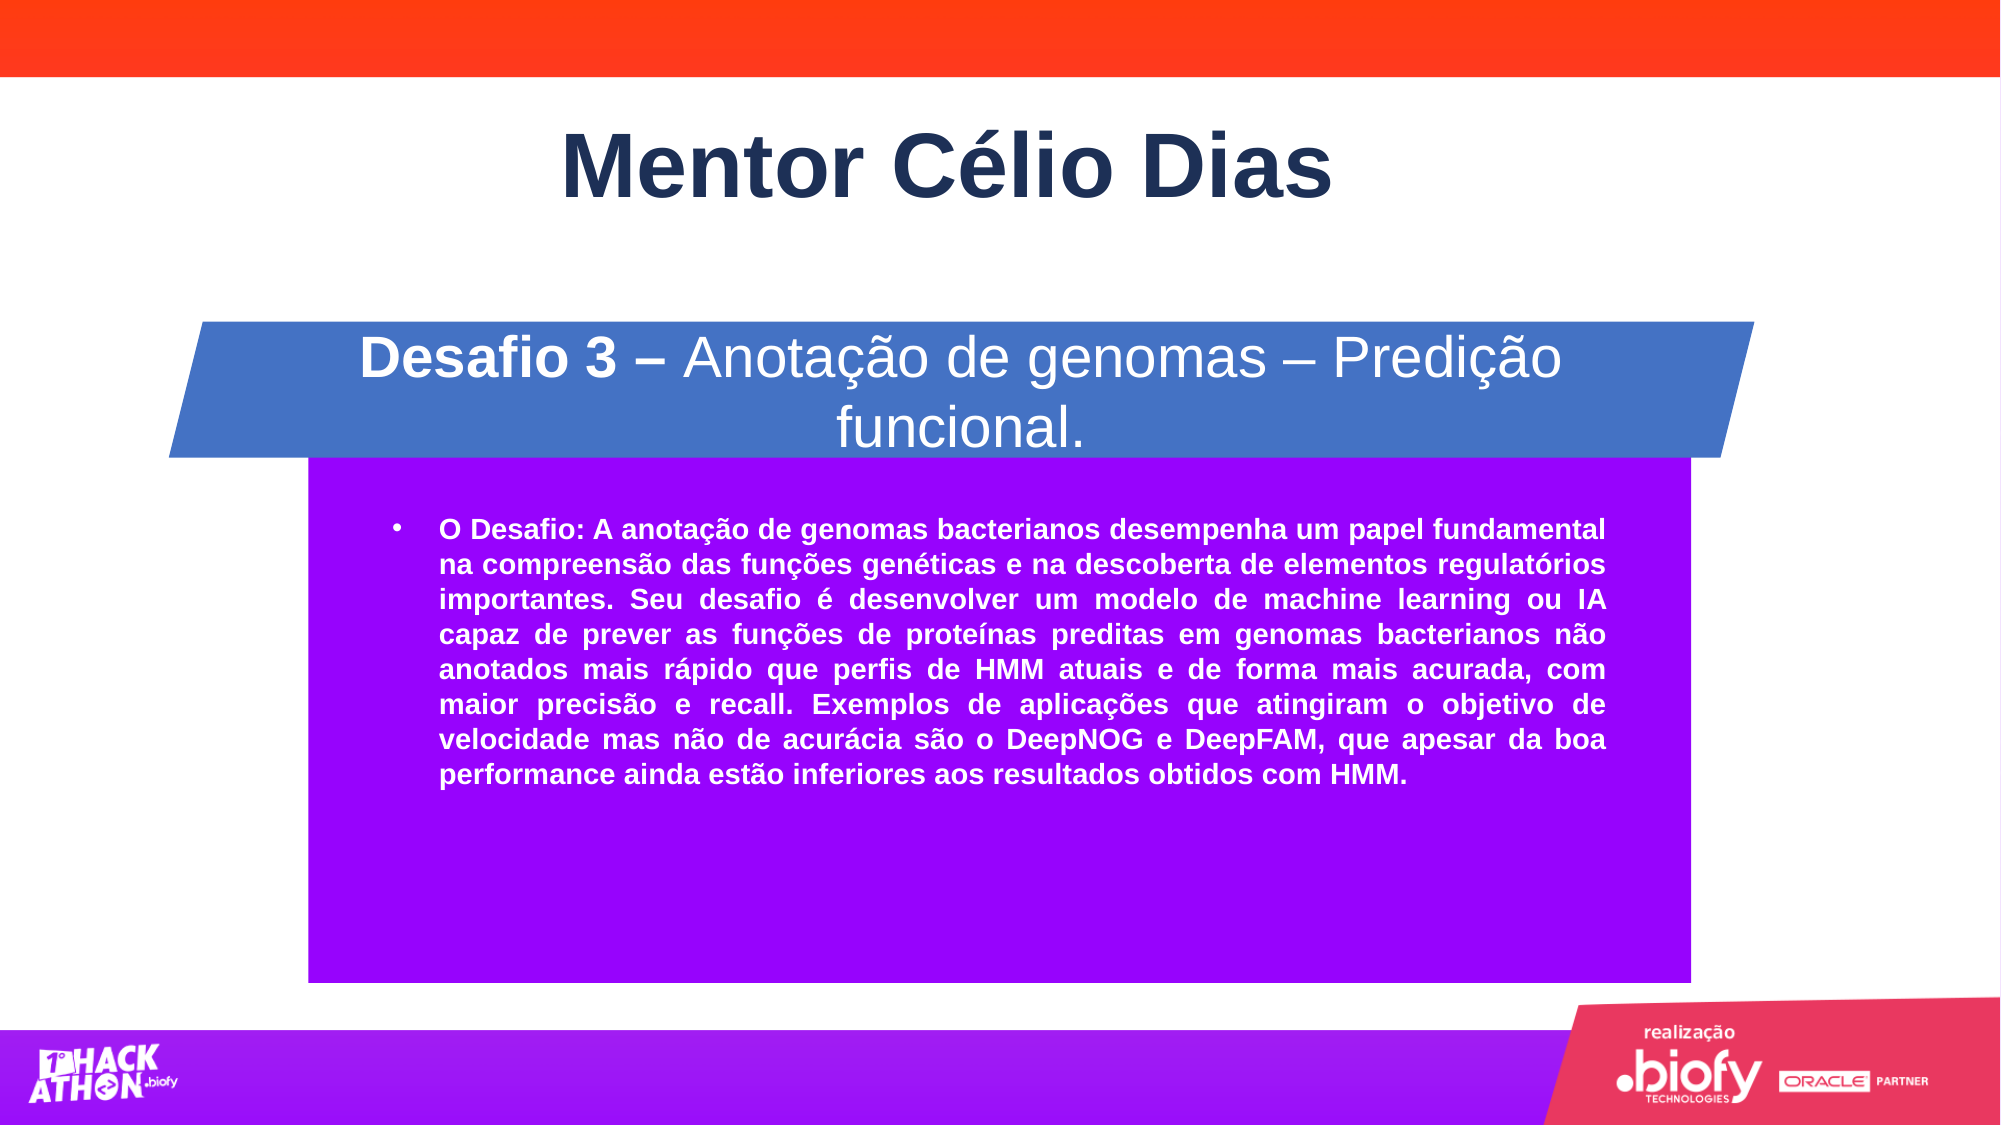

Mentor Célio Dias
Desafio 3 – Anotação de genomas – Predição funcional.

O Desafio: A anotação de genomas bacterianos desempenha um papel fundamental na compreensão das funções genéticas e na descoberta de elementos regulatórios importantes. Seu desafio é desenvolver um modelo de machine learning ou IA capaz de prever as funções de proteínas preditas em genomas bacterianos não anotados mais rápido que perfis de HMM atuais e de forma mais acurada, com maior precisão e recall. Exemplos de aplicações que atingiram o objetivo de velocidade mas não de acurácia são o DeepNOG e DeepFAM, que apesar da boa performance ainda estão inferiores aos resultados obtidos com HMM.